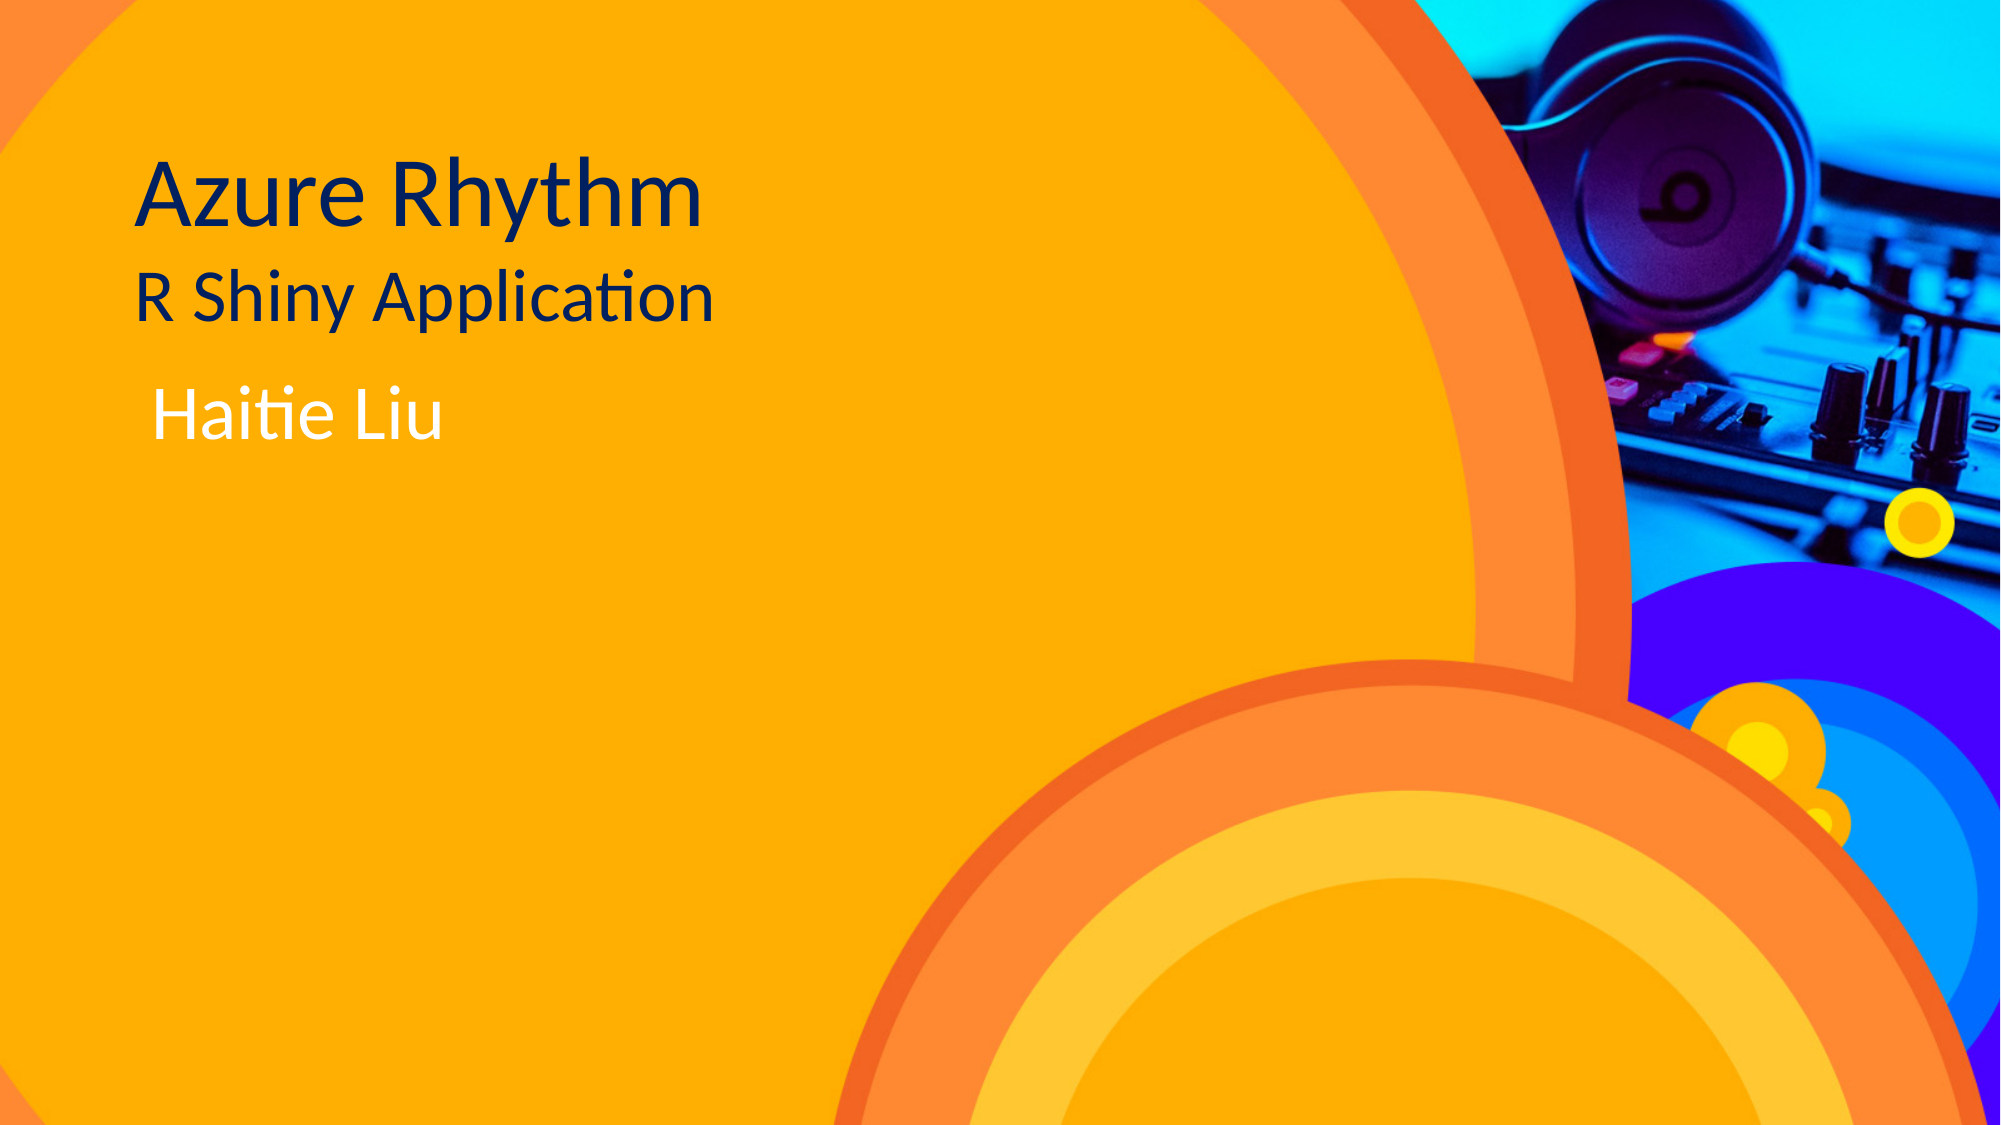

# Azure Rhythm R Shiny Application
Haitie Liu